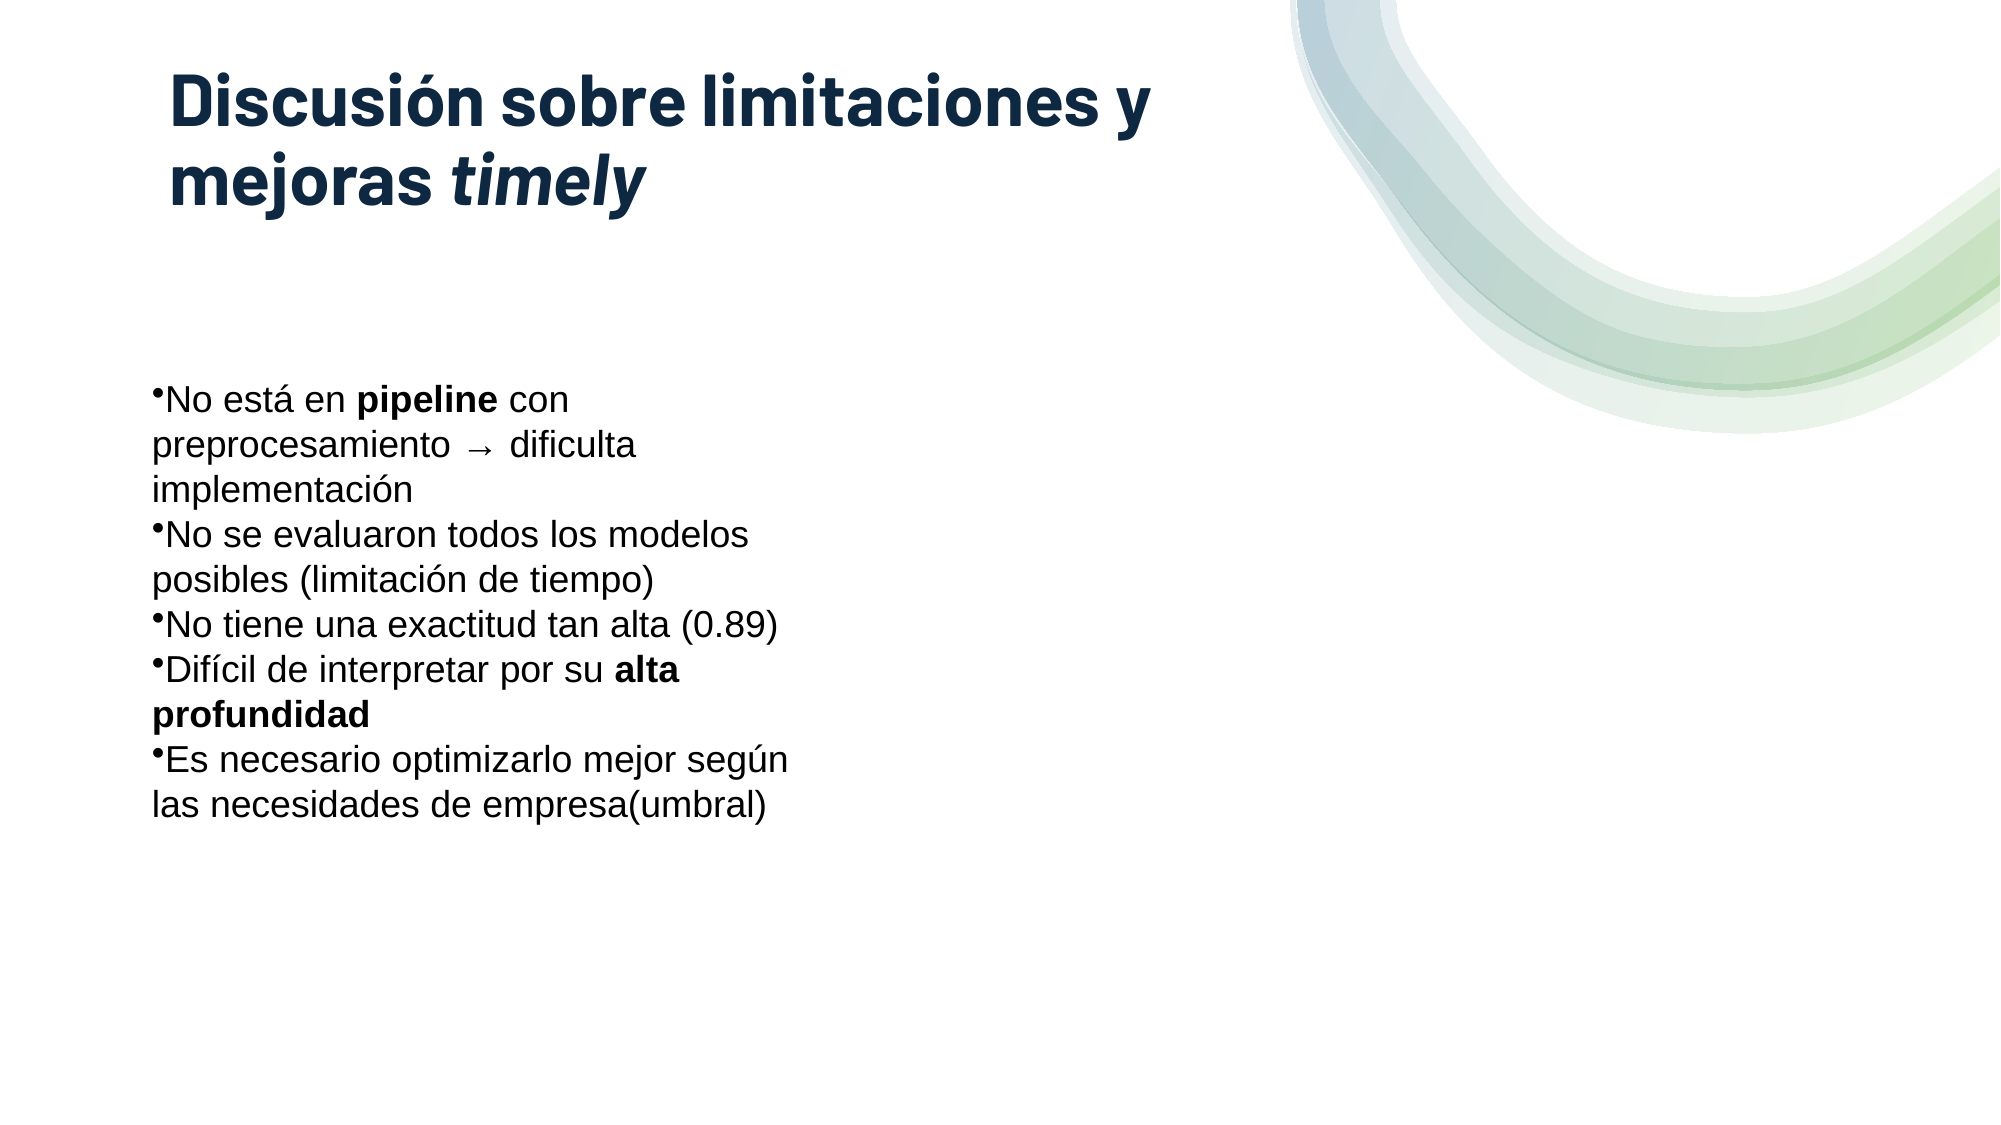

# Discusión sobre limitaciones y mejoras timely
No está en pipeline con preprocesamiento → dificulta implementación
No se evaluaron todos los modelos posibles (limitación de tiempo)
No tiene una exactitud tan alta (0.89)
Difícil de interpretar por su alta profundidad
Es necesario optimizarlo mejor según las necesidades de empresa(umbral)